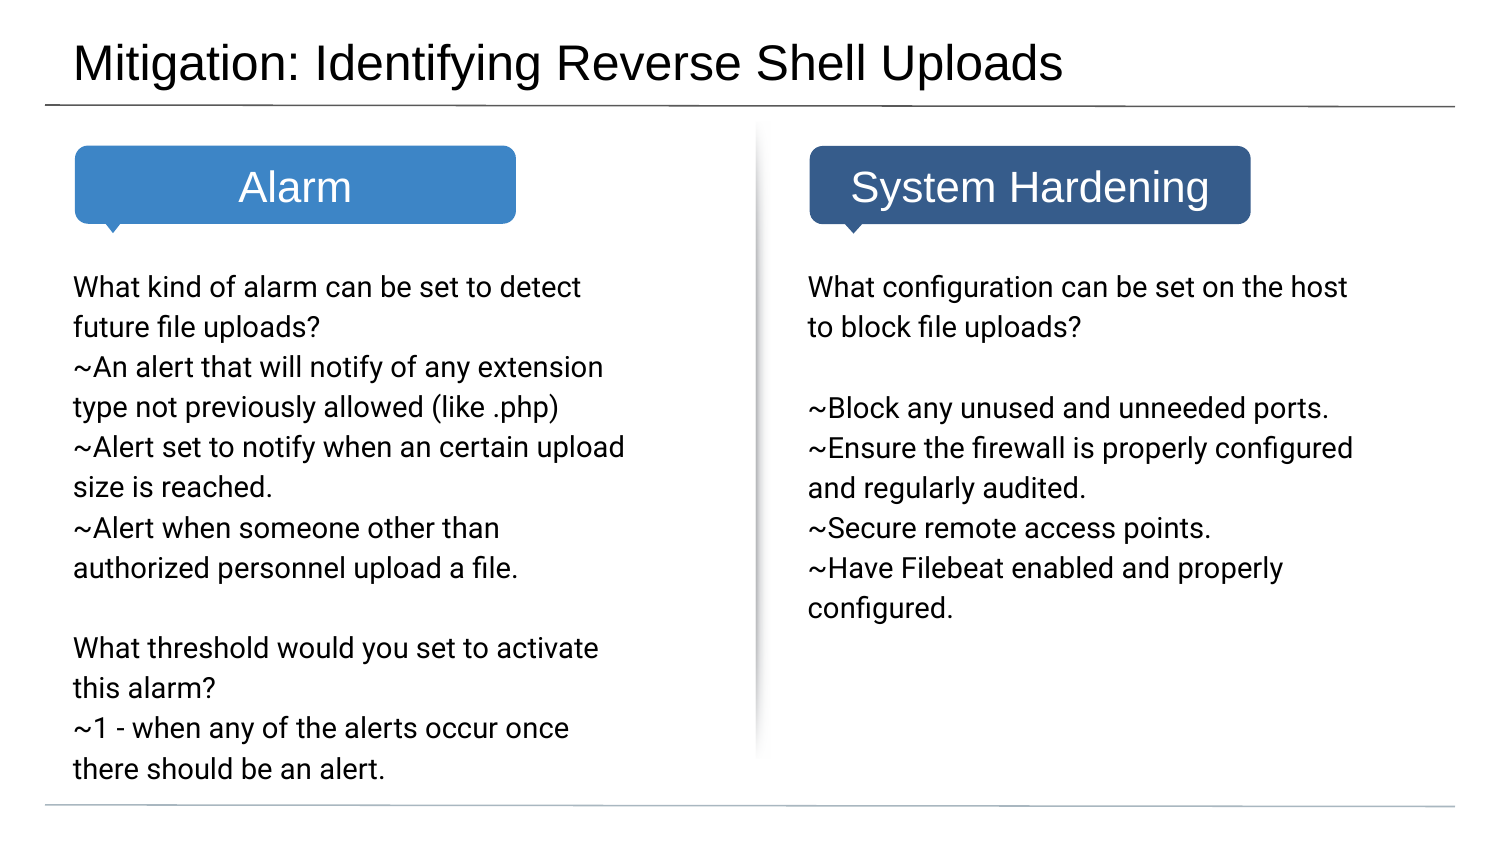

# Mitigation: Identifying Reverse Shell Uploads
What kind of alarm can be set to detect future file uploads?
~An alert that will notify of any extension type not previously allowed (like .php)
~Alert set to notify when an certain upload size is reached.
~Alert when someone other than authorized personnel upload a file.

What threshold would you set to activate this alarm?
~1 - when any of the alerts occur once there should be an alert.

What configuration can be set on the host to block file uploads?

~Block any unused and unneeded ports.
~Ensure the firewall is properly configured and regularly audited.
~Secure remote access points.
~Have Filebeat enabled and properly configured.